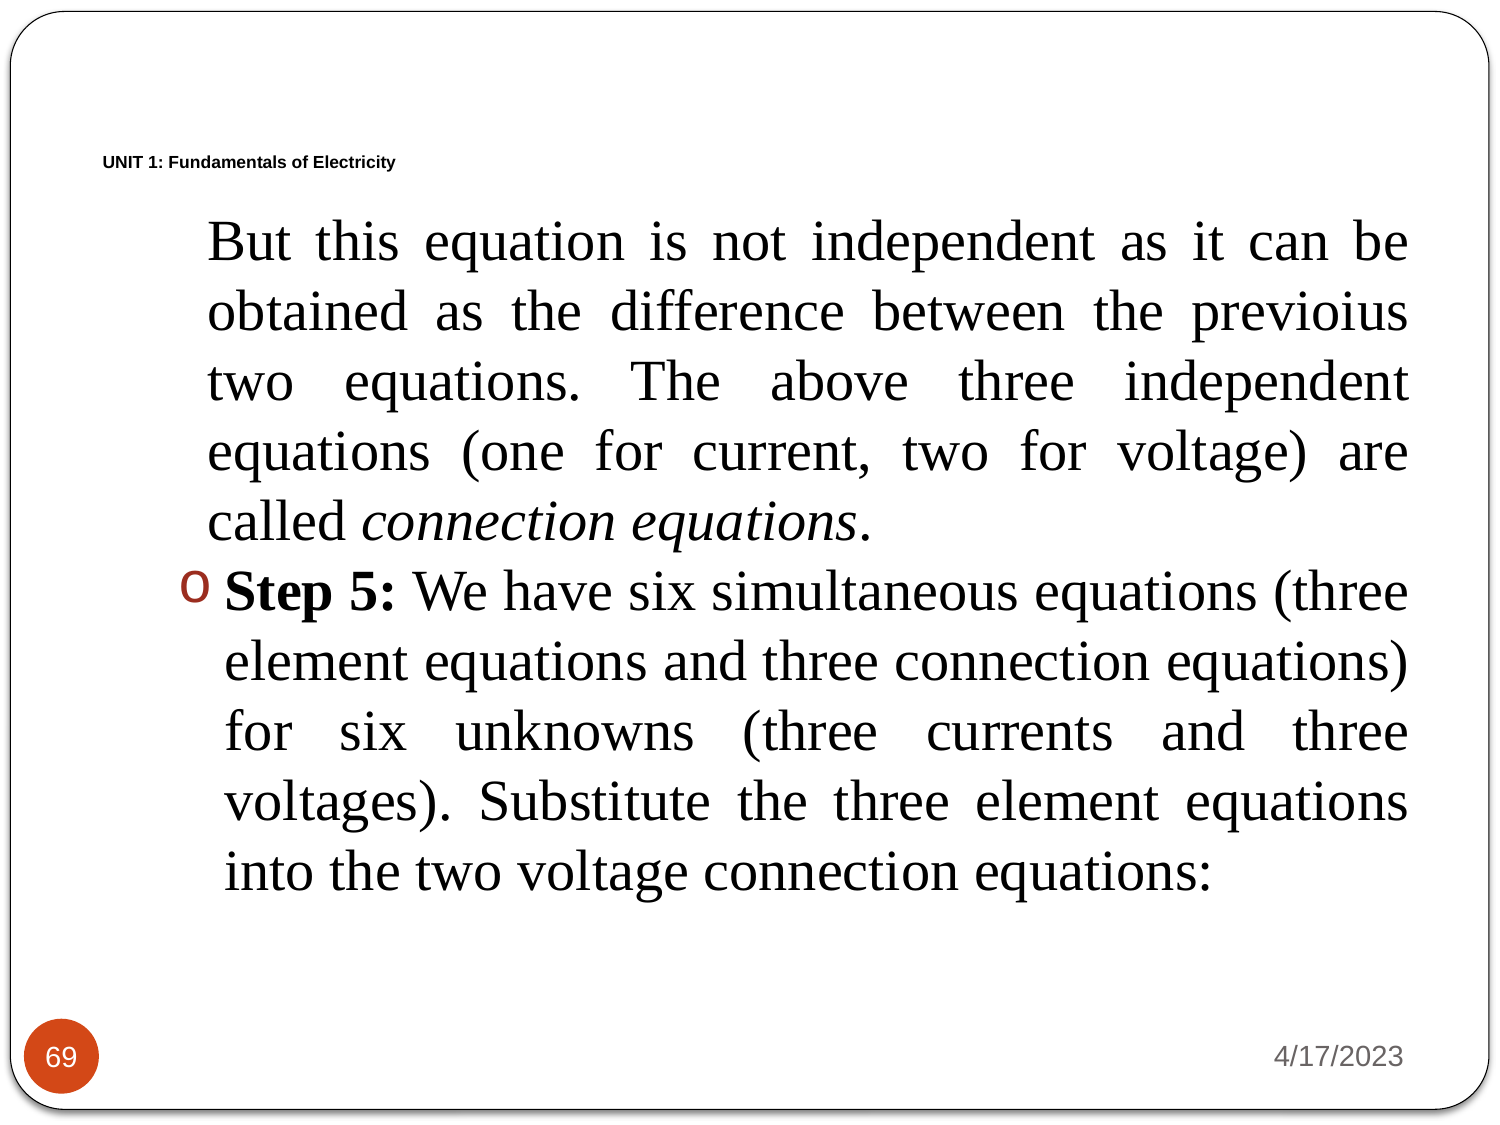

# UNIT 1: Fundamentals of Electricity
But this equation is not independent as it can be obtained as the difference between the previoius two equations. The above three independent equations (one for current, two for voltage) are called connection equations.
Step 5: We have six simultaneous equations (three element equations and three connection equations) for six unknowns (three currents and three voltages). Substitute the three element equations into the two voltage connection equations:

4/17/2023
69